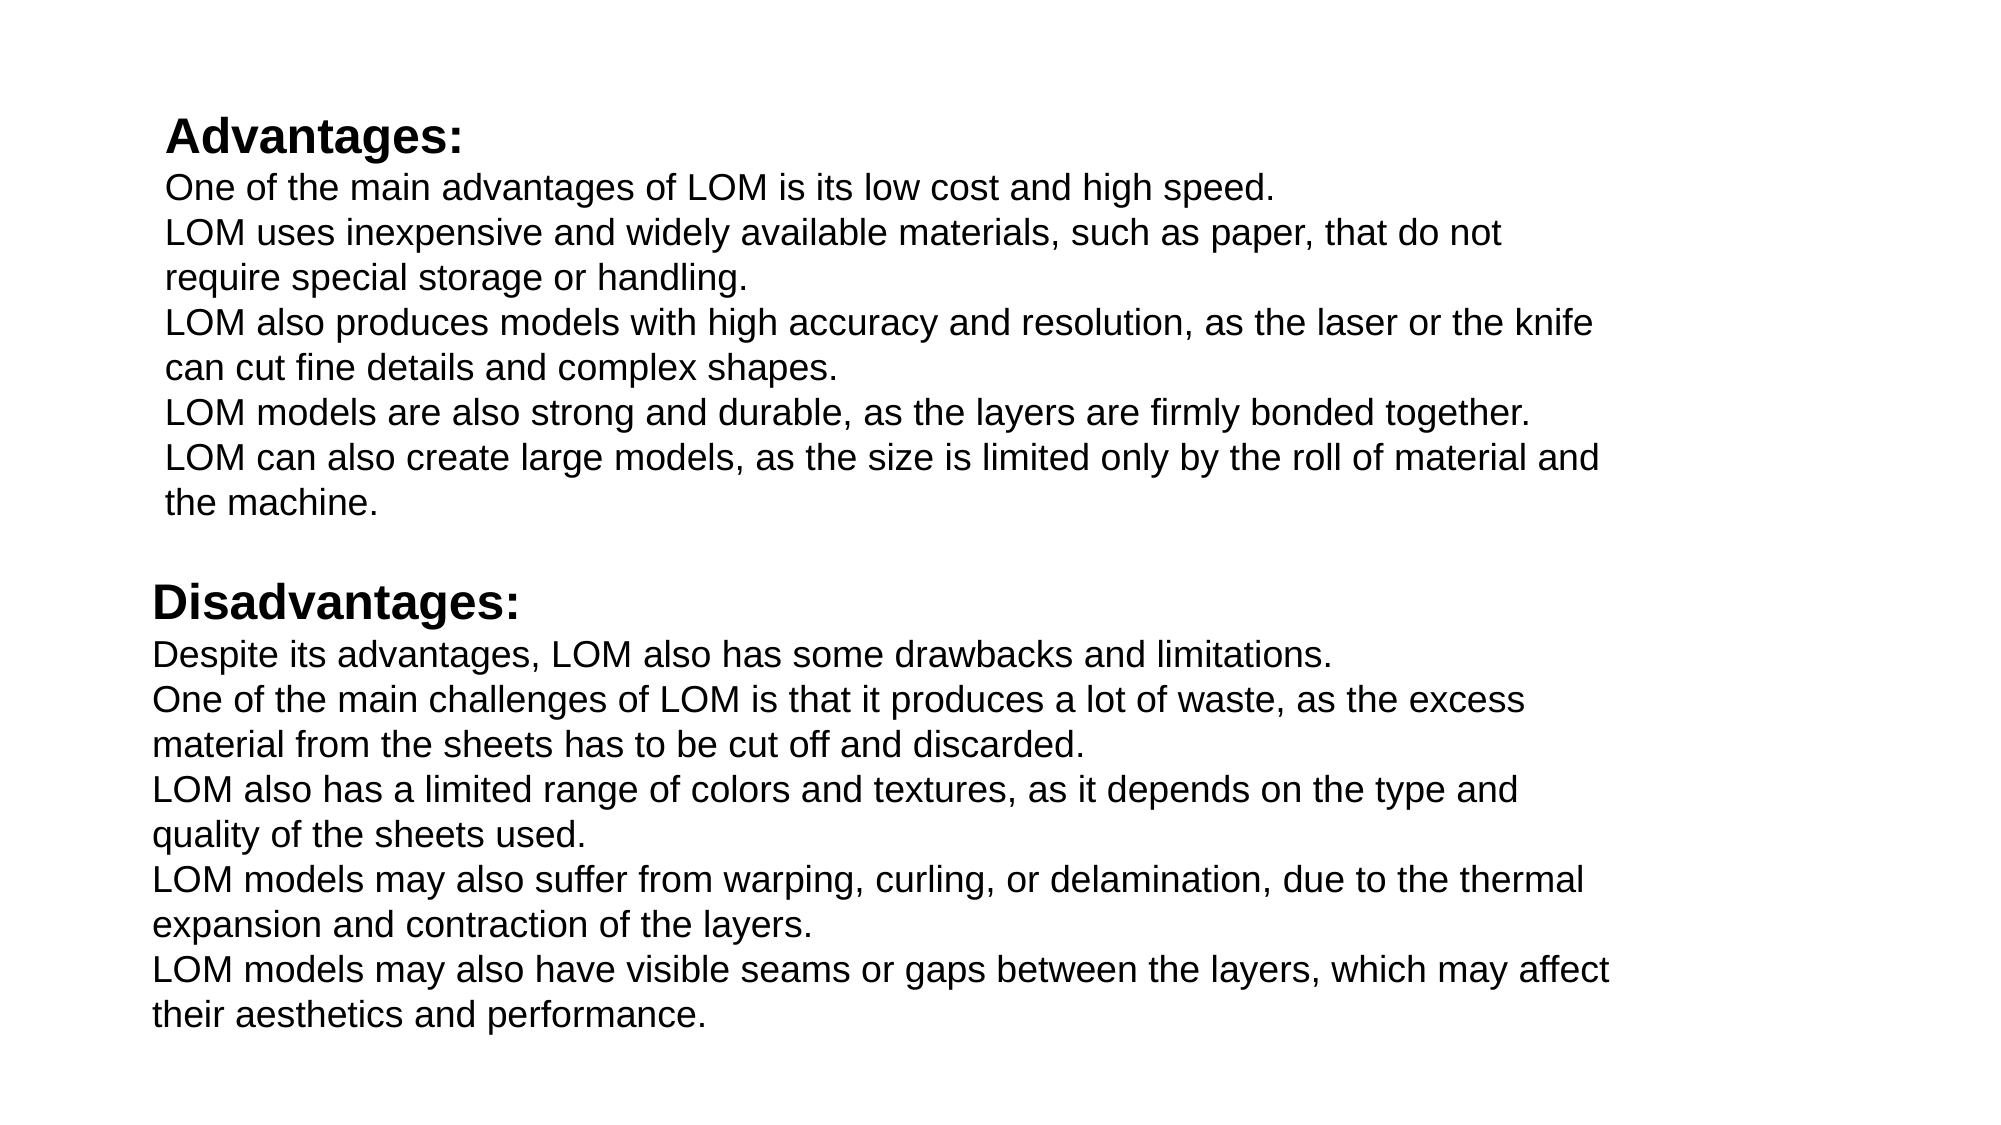

Advantages:
One of the main advantages of LOM is its low cost and high speed.
LOM uses inexpensive and widely available materials, such as paper, that do not require special storage or handling.
LOM also produces models with high accuracy and resolution, as the laser or the knife can cut fine details and complex shapes.
LOM models are also strong and durable, as the layers are firmly bonded together.
LOM can also create large models, as the size is limited only by the roll of material and the machine.
Disadvantages:
Despite its advantages, LOM also has some drawbacks and limitations.
One of the main challenges of LOM is that it produces a lot of waste, as the excess material from the sheets has to be cut off and discarded.
LOM also has a limited range of colors and textures, as it depends on the type and quality of the sheets used.
LOM models may also suffer from warping, curling, or delamination, due to the thermal expansion and contraction of the layers.
LOM models may also have visible seams or gaps between the layers, which may affect their aesthetics and performance.